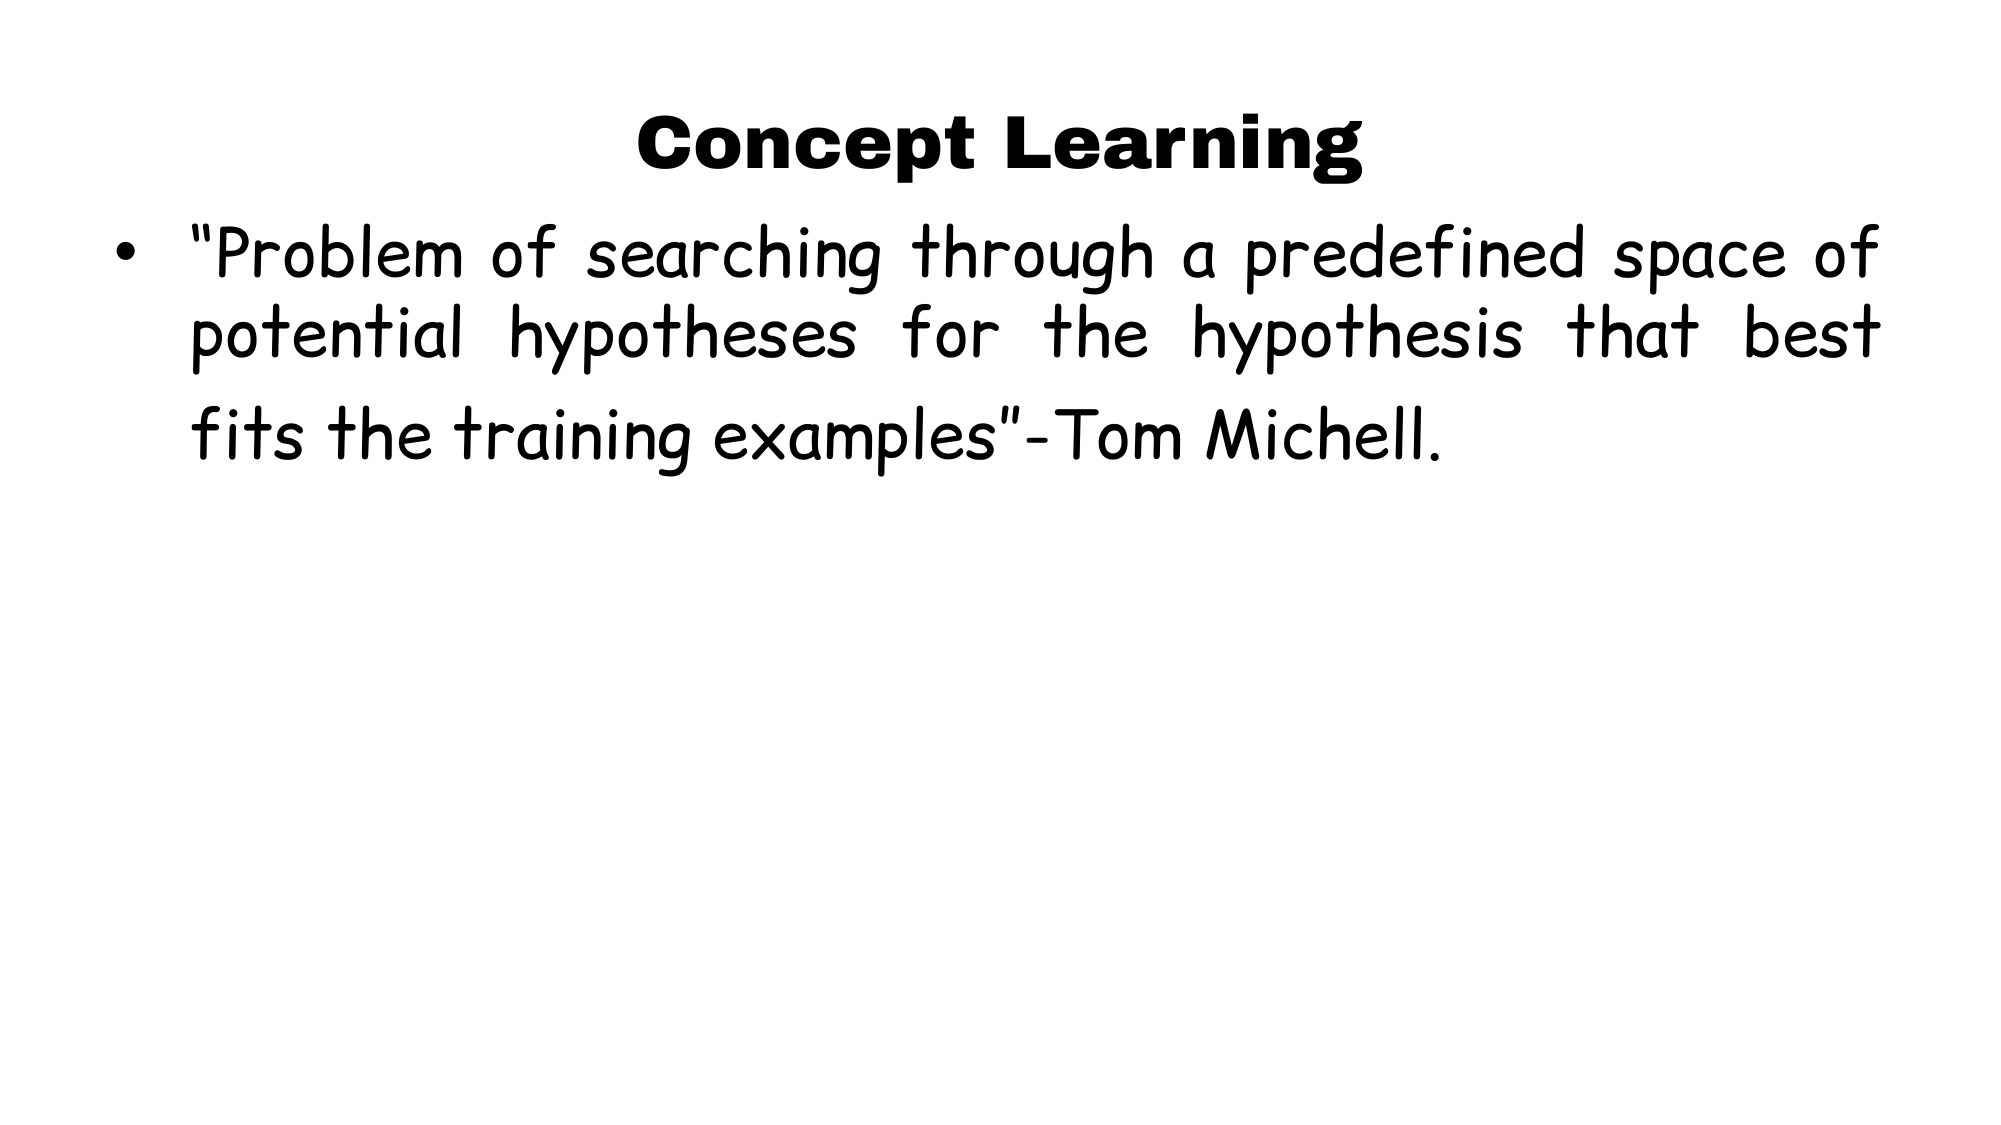

# Concept Learning
“Problem of searching through a predefined space of potential hypotheses for the hypothesis that best fits the training examples”-Tom Michell.